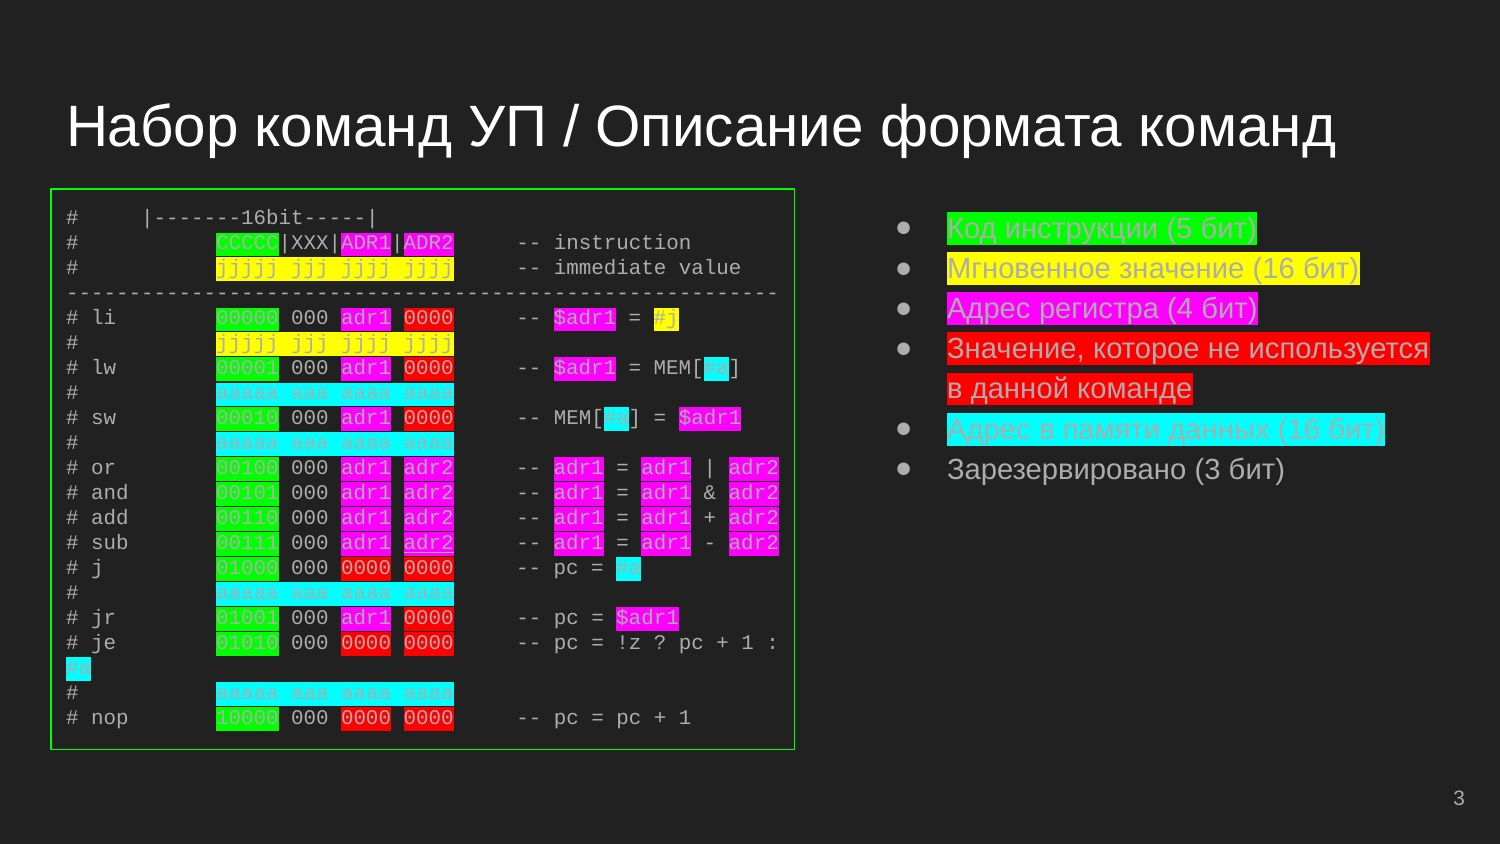

# Набор команд УП / Описание формата команд

#     |-------16bit-----|
#   	CCCCC|XXX|ADR1|ADR2     -- instruction
#   	jjjjj jjj jjjj jjjj     -- immediate value
---------------------------------------------------------
# li	00000 000 adr1 0000     -- $adr1 = #j
#   	jjjjj jjj jjjj jjjj
# lw	00001 000 adr1 0000     -- $adr1 = MEM[#a]
#   	aaaaa aaa aaaa aaaa
# sw	00010 000 adr1 0000     -- MEM[#a] = $adr1
#   	aaaaa aaa aaaa aaaa
# or	00100 000 adr1 adr2	-- adr1 = adr1 | adr2
# and	00101 000 adr1 adr2     -- adr1 = adr1 & adr2
# add	00110 000 adr1 adr2     -- adr1 = adr1 + adr2
# sub	00111 000 adr1 adr2     -- adr1 = adr1 - adr2
# j 	01000 000 0000 0000	-- pc = #a
#   	aaaaa aaa aaaa aaaa
# jr	01001 000 adr1 0000     -- pc = $adr1
# je	01010 000 0000 0000     -- pc = !z ? pc + 1 : #a
#   	aaaaa aaa aaaa aaaa
# nop	10000 000 0000 0000     -- pc = pc + 1
Код инструкции (5 бит)
Мгновенное значение (16 бит)
Адрес регистра (4 бит)
Значение, которое не используется в данной команде
Адрес в памяти данных (16 бит)
Зарезервировано (3 бит)
3